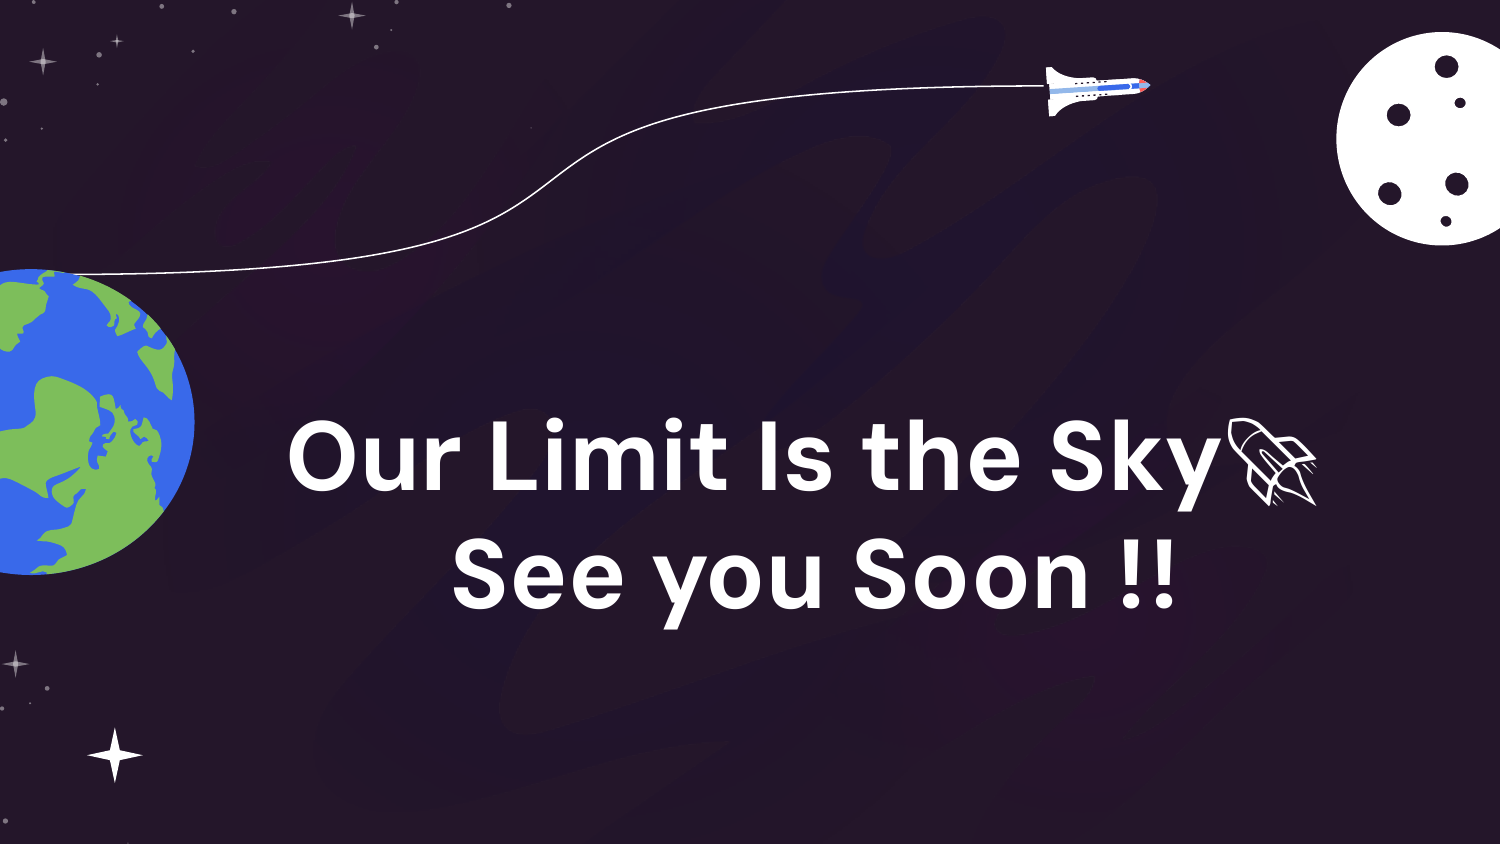

# Our Limit Is the Sky🚀 See you Soon !!